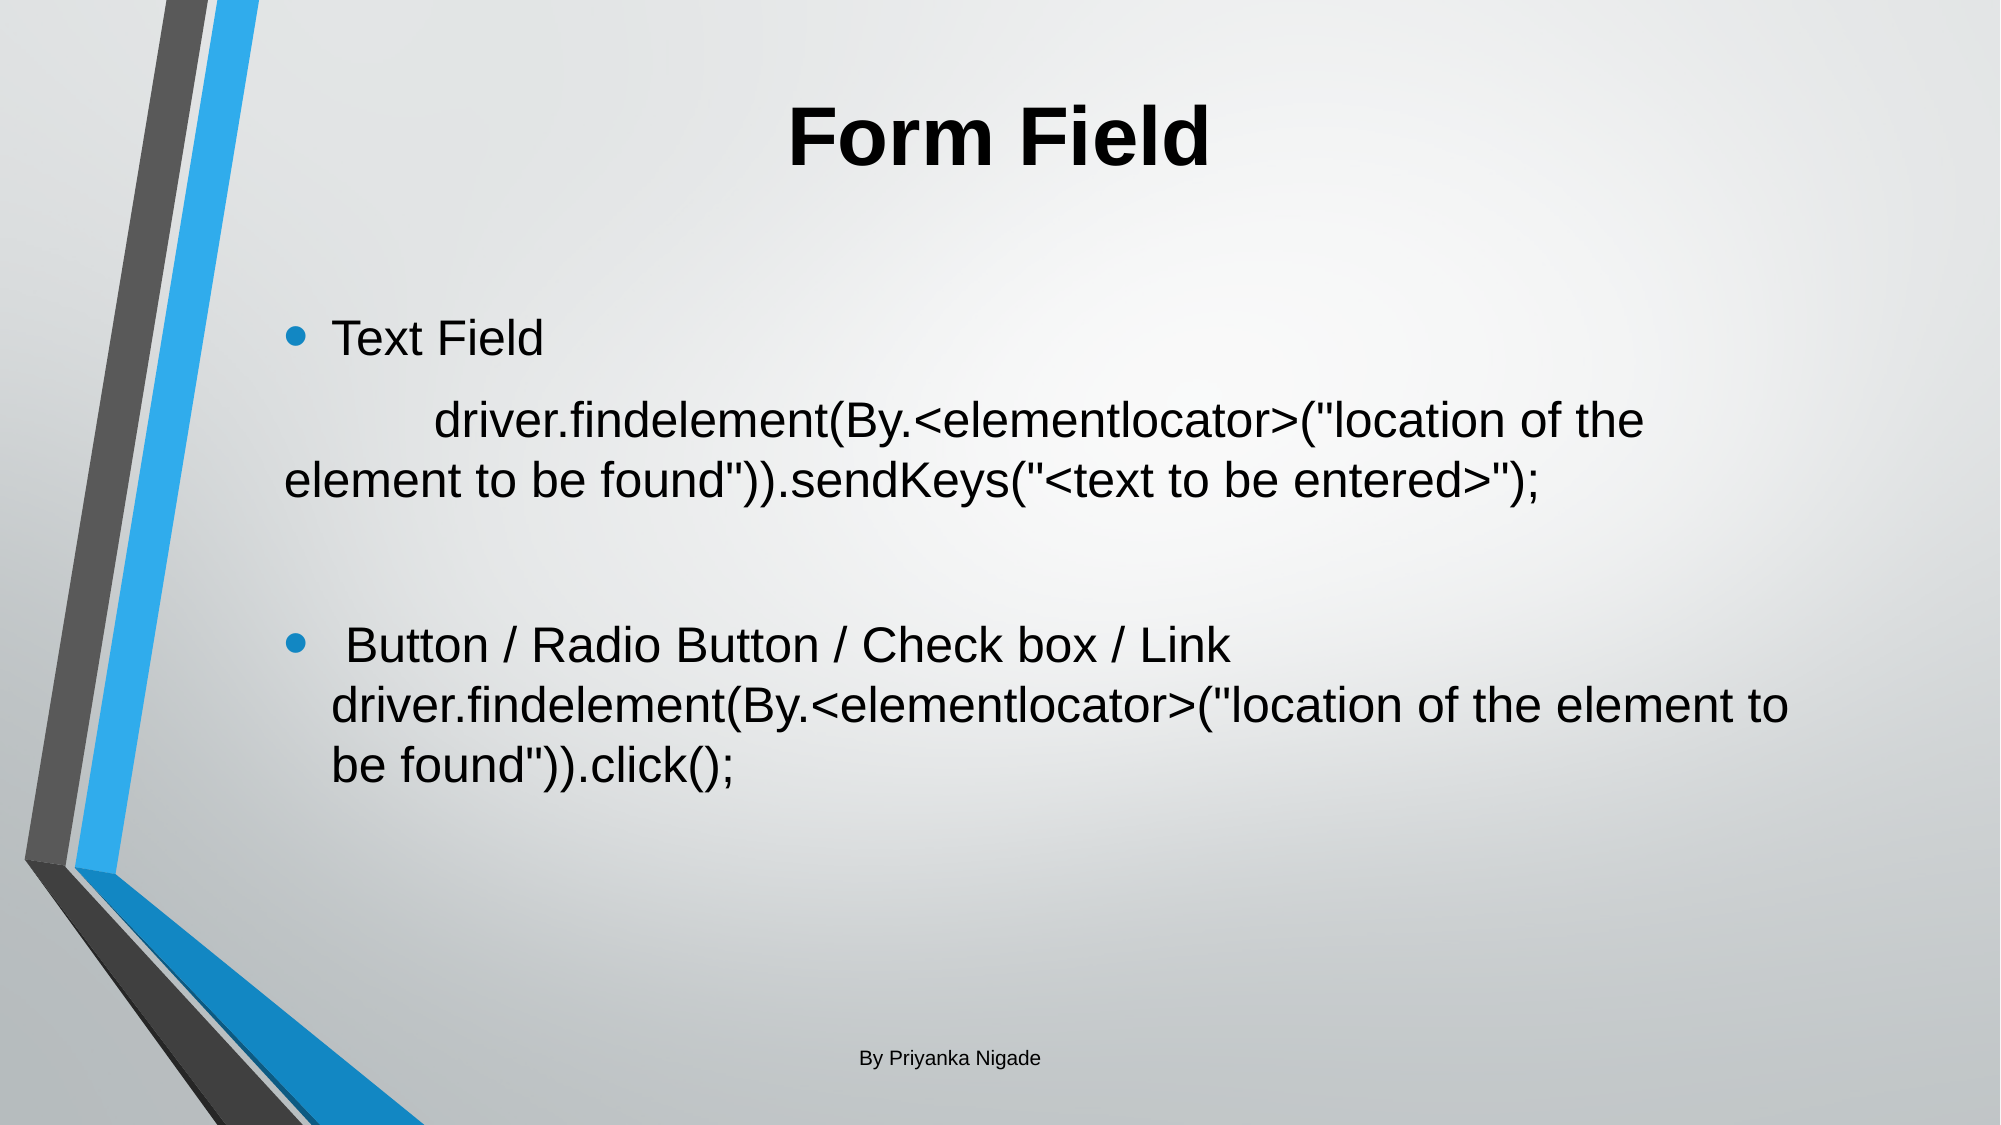

# Form Field
Text Field
	driver.findelement(By.<elementlocator>("location of the element to be found")).sendKeys("<text to be entered>");

 Button / Radio Button / Check box / Link driver.findelement(By.<elementlocator>("location of the element to be found")).click();

By Priyanka Nigade